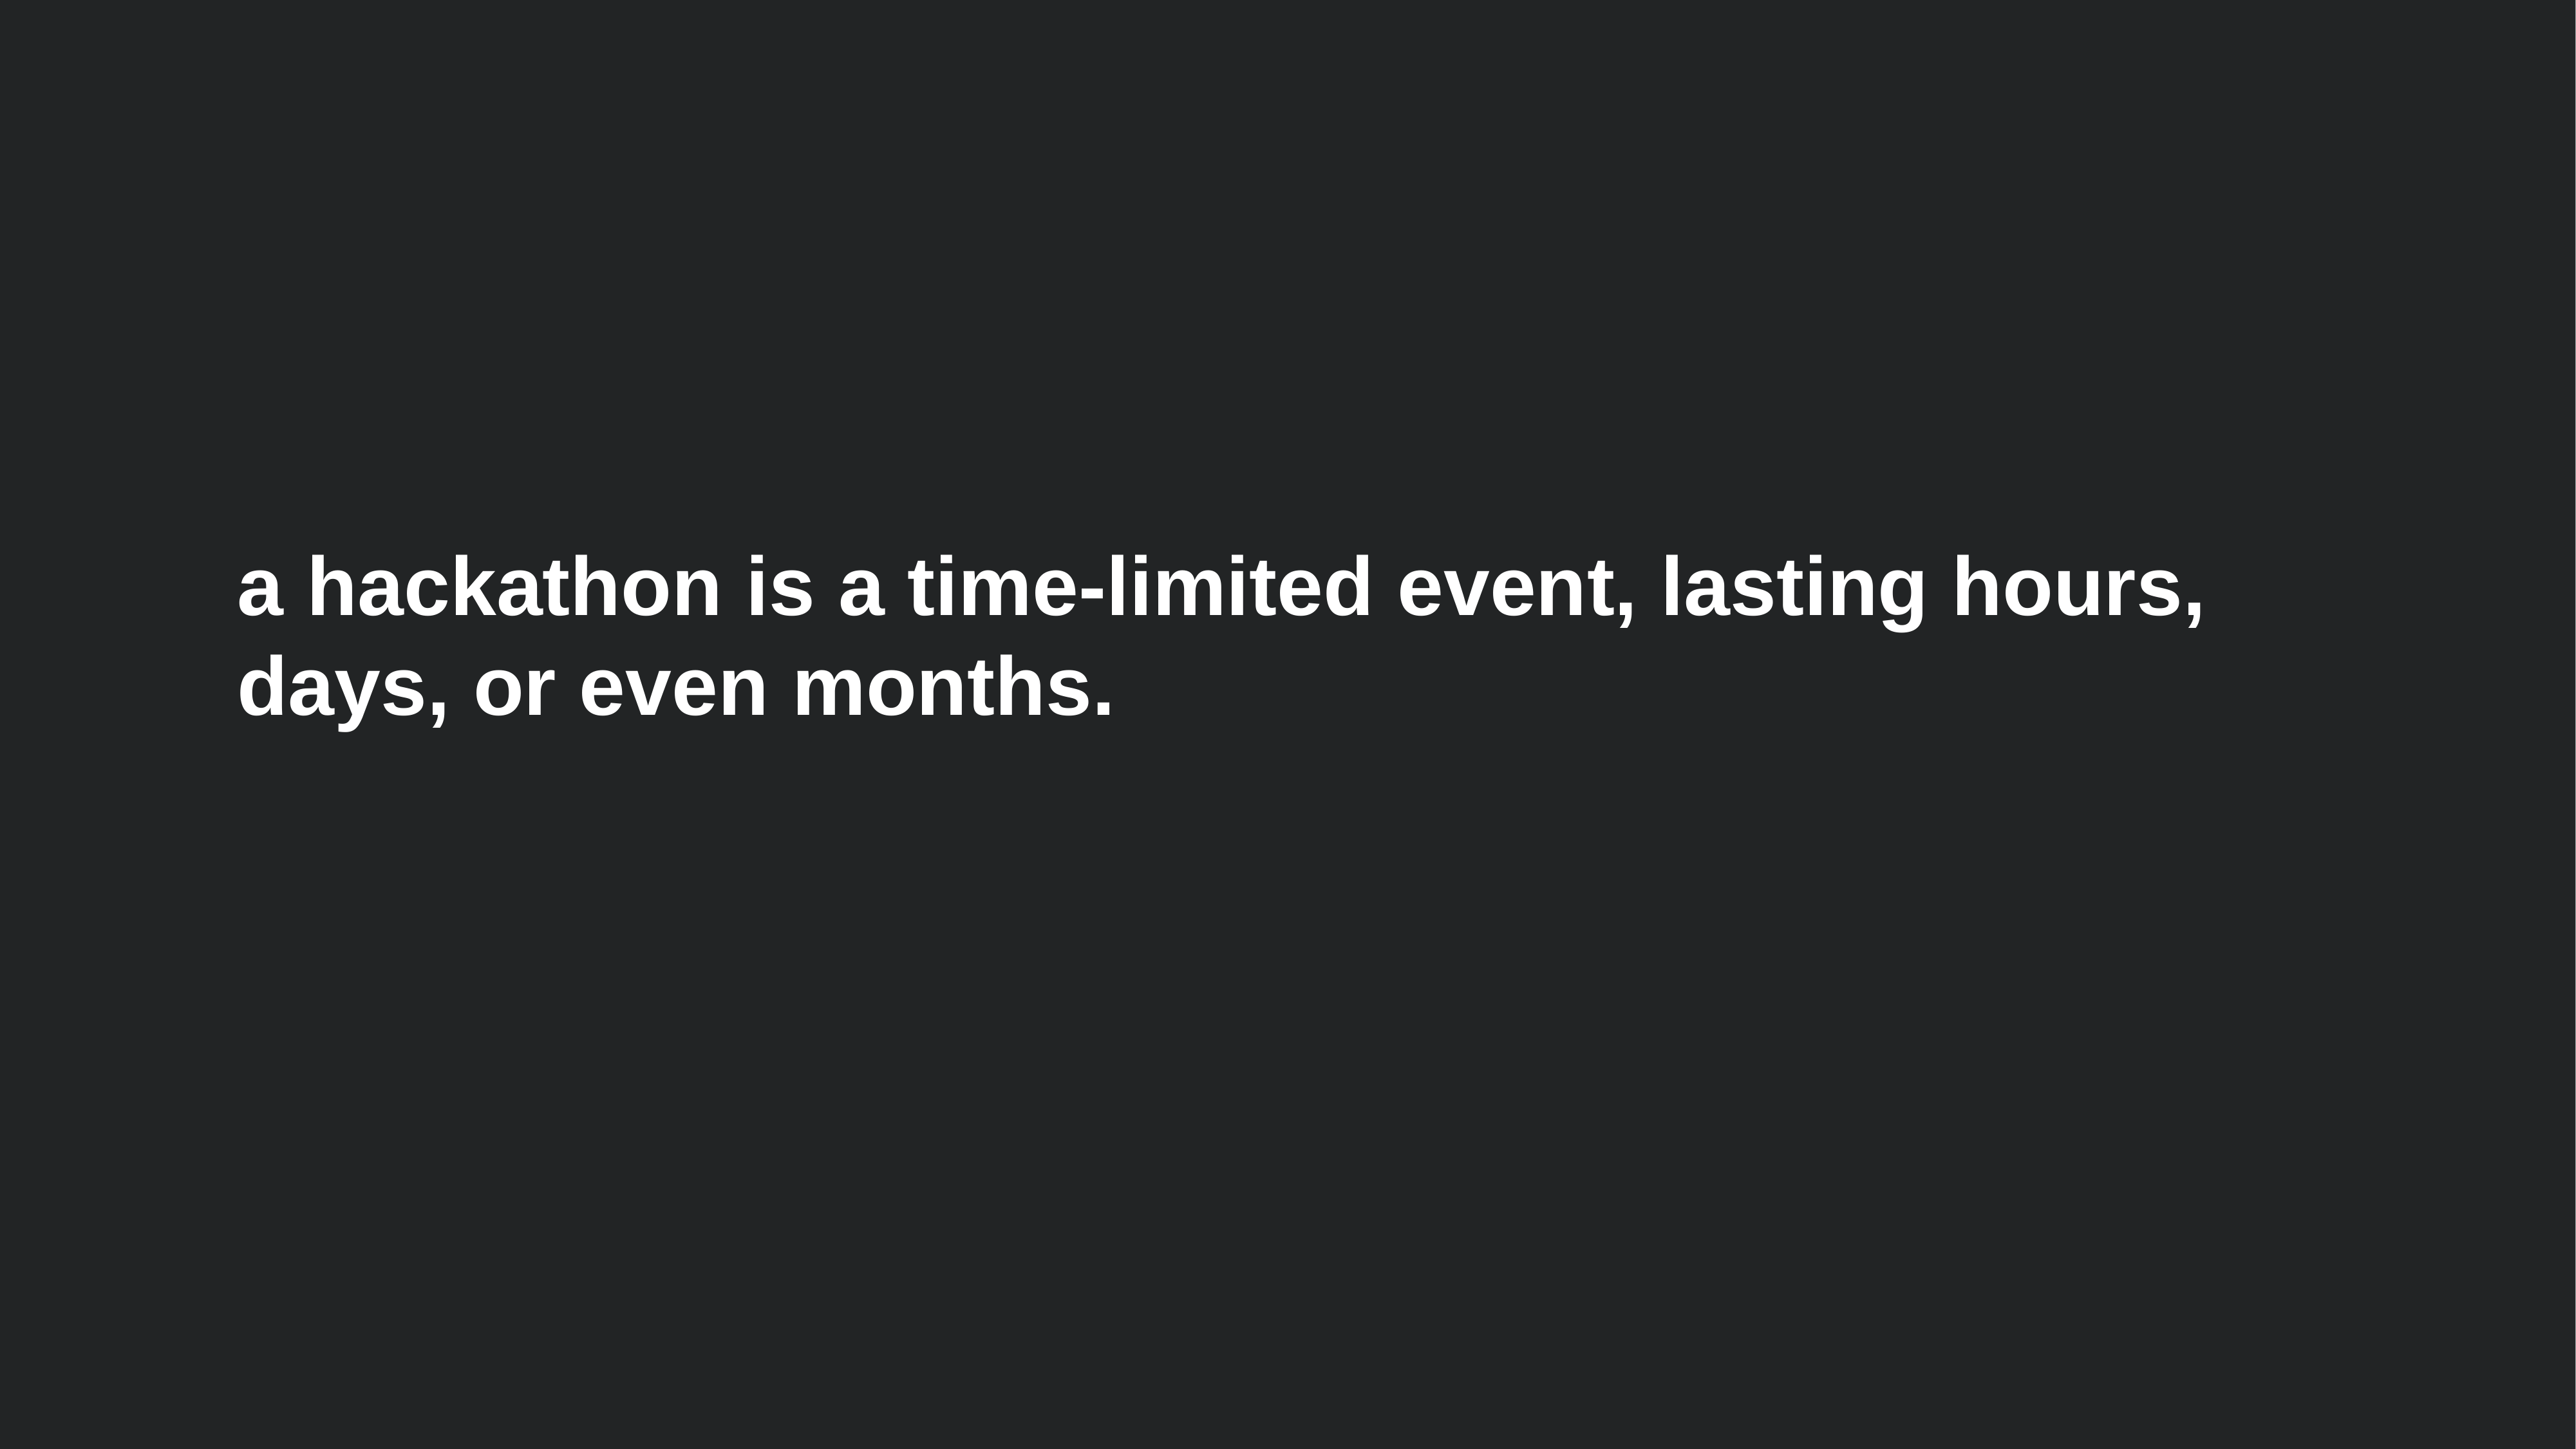

a hackathon is a time-limited event, lasting hours, days, or even months.